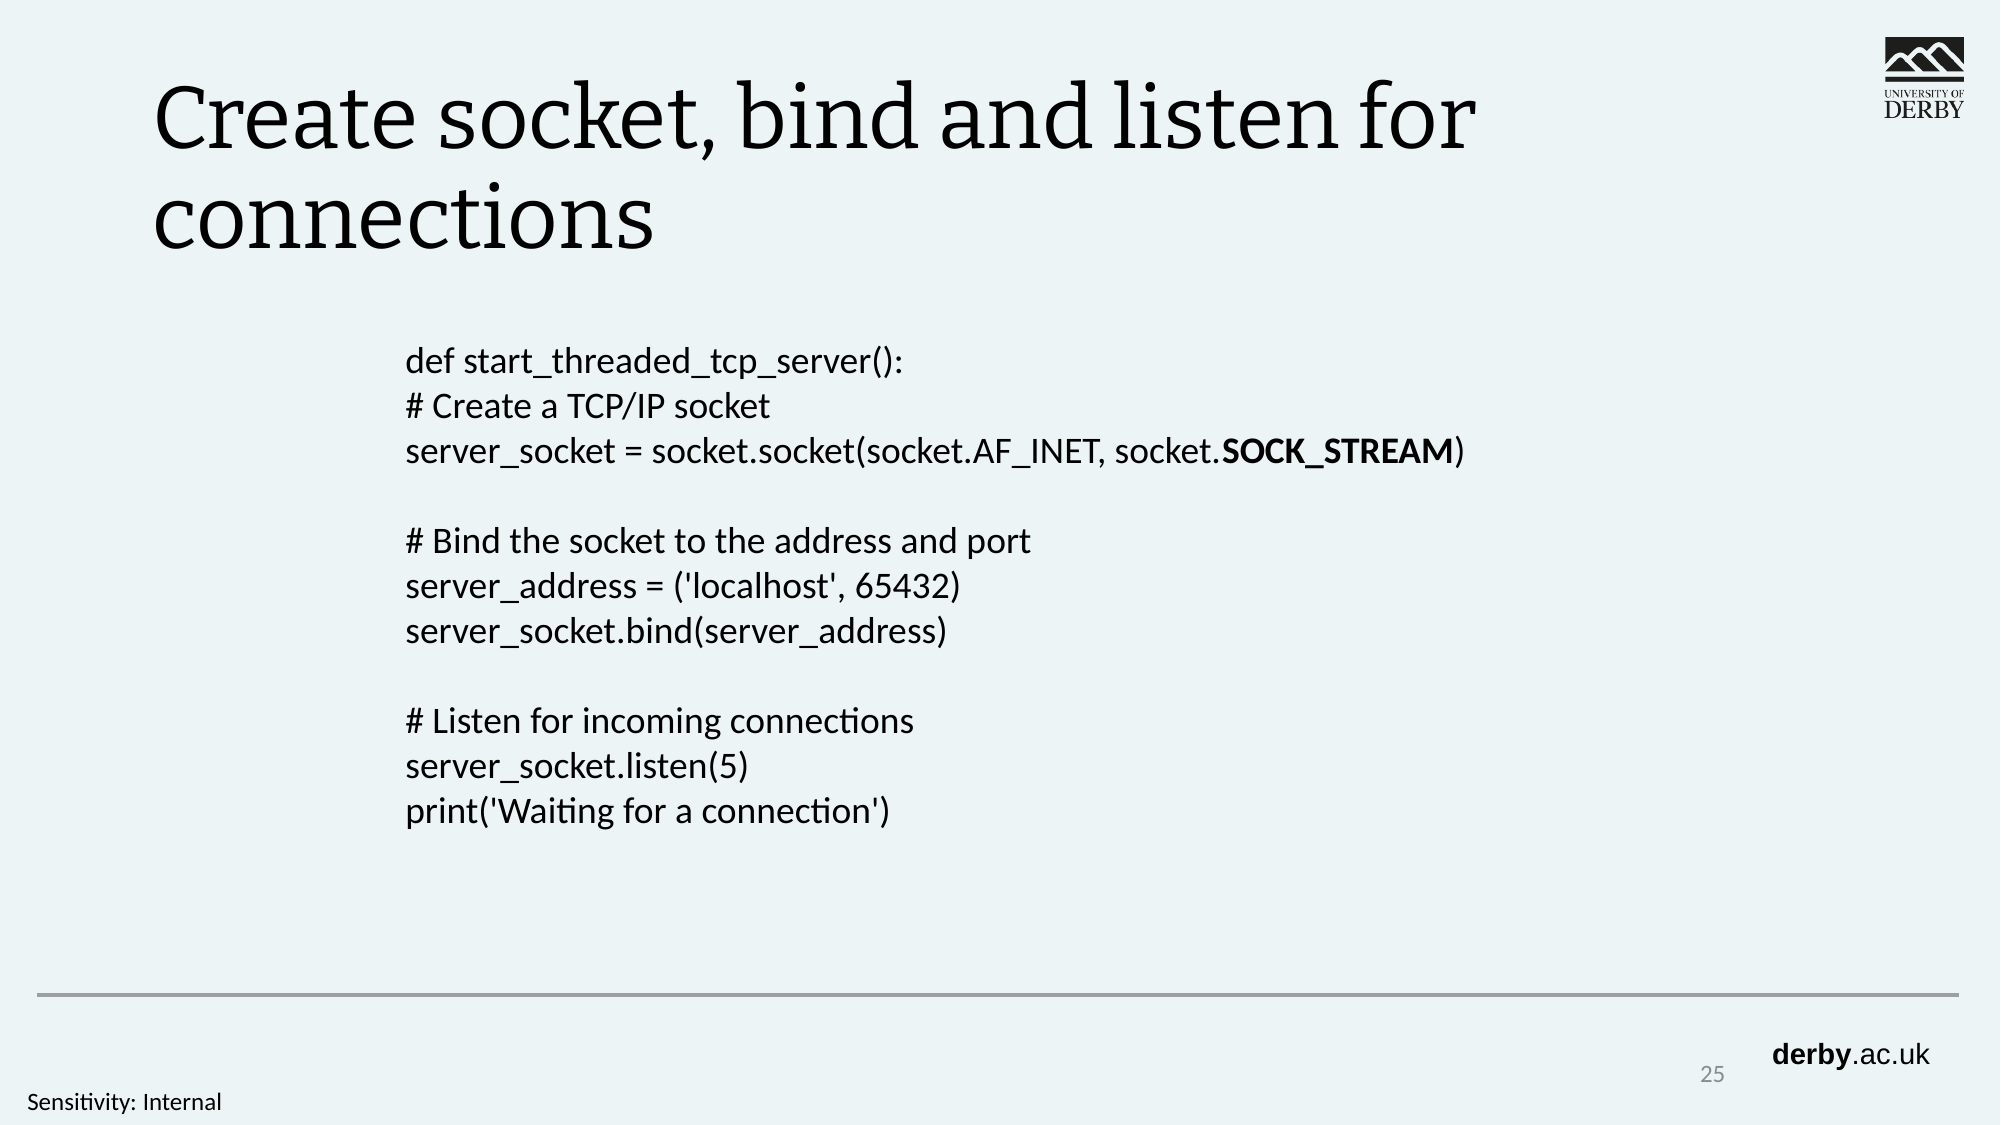

# Create socket, bind and listen for connections
def start_threaded_tcp_server():
# Create a TCP/IP socket
server_socket = socket.socket(socket.AF_INET, socket.SOCK_STREAM)
# Bind the socket to the address and port
server_address = ('localhost', 65432)
server_socket.bind(server_address)
# Listen for incoming connections
server_socket.listen(5)
print('Waiting for a connection')
25